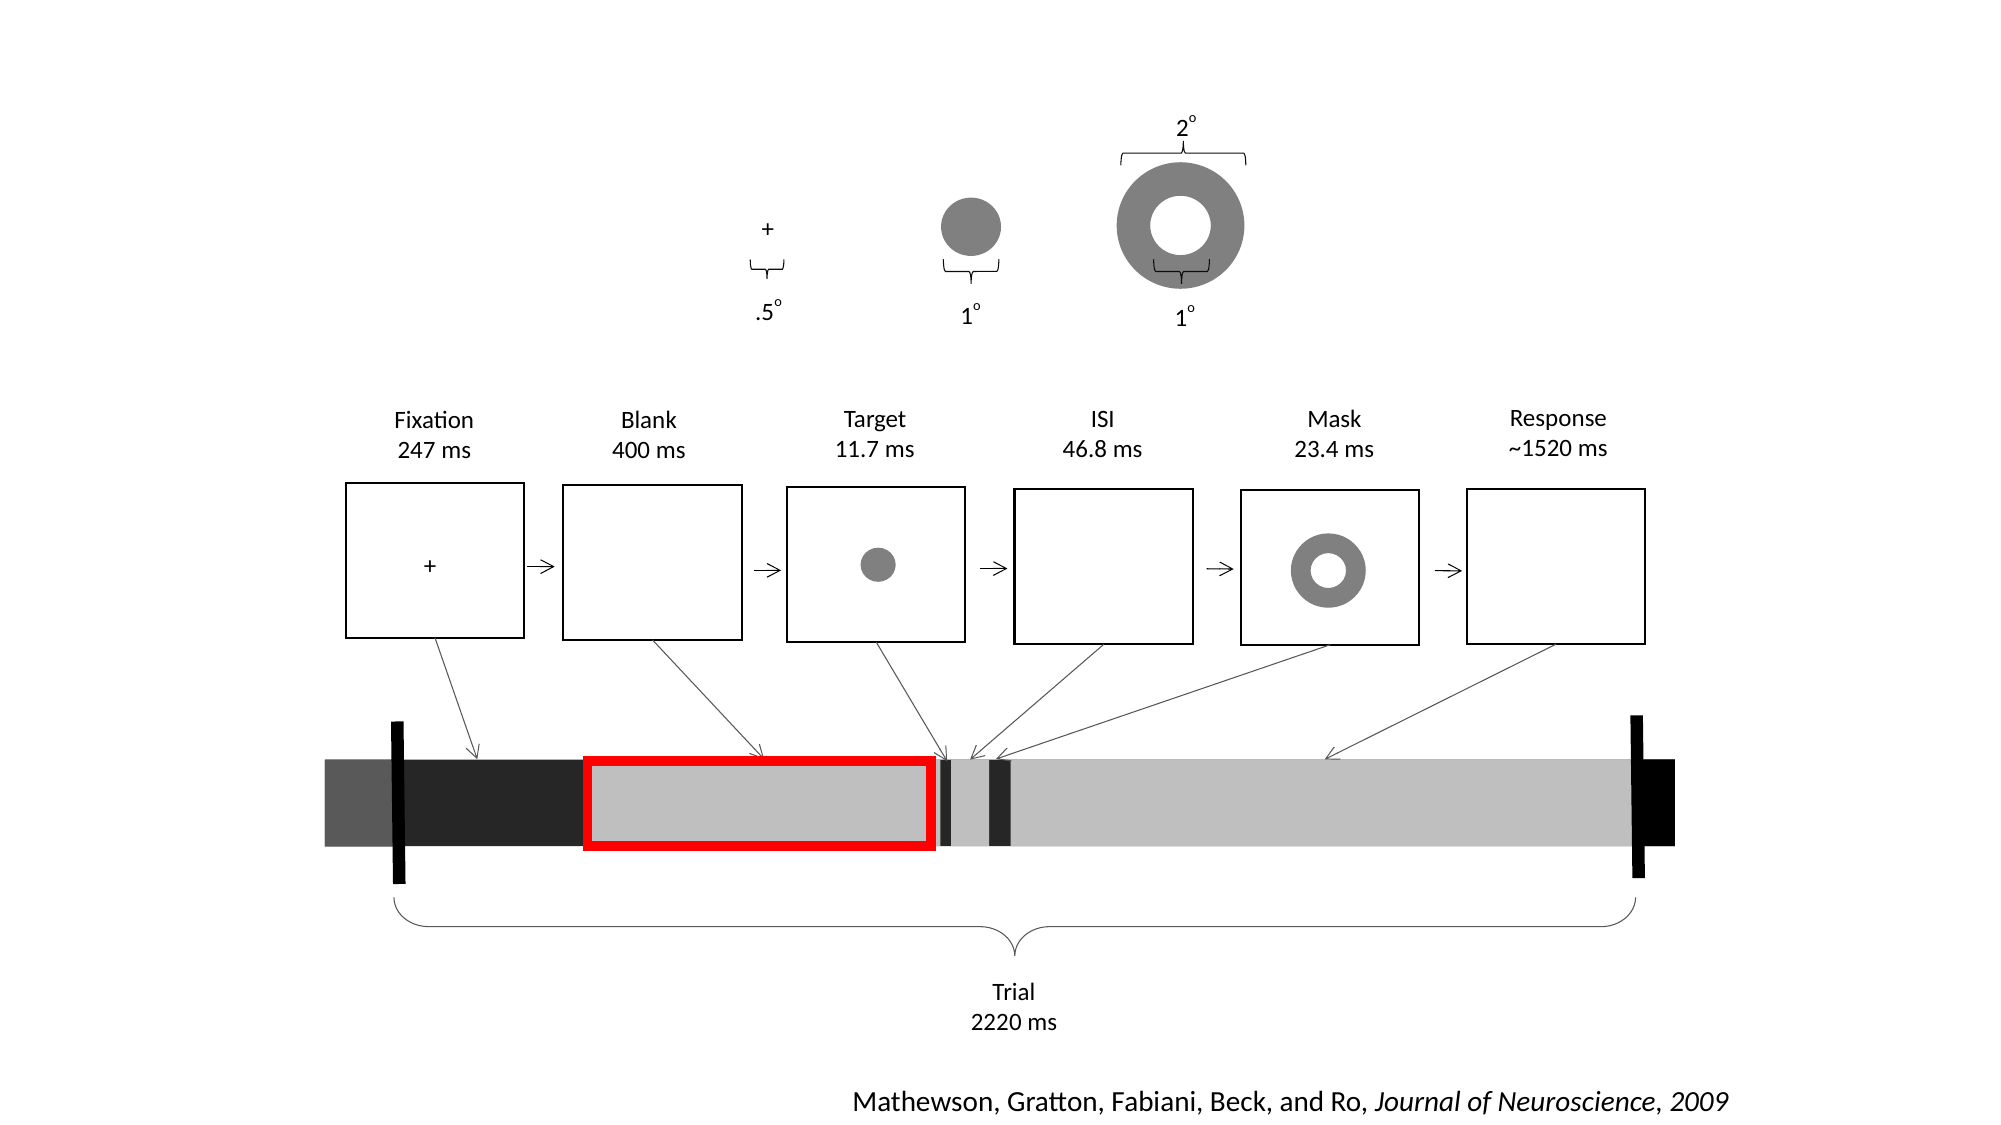

2o

+

.5o
1o
1o

Response
~1520 ms
Mask
23.4 ms
ISI
46.8 ms
Target
11.7 ms
Blank
400 ms
Fixation
247 ms

+

Trial
2220 ms

Mathewson, Gratton, Fabiani, Beck, and Ro, Journal of Neuroscience, 2009